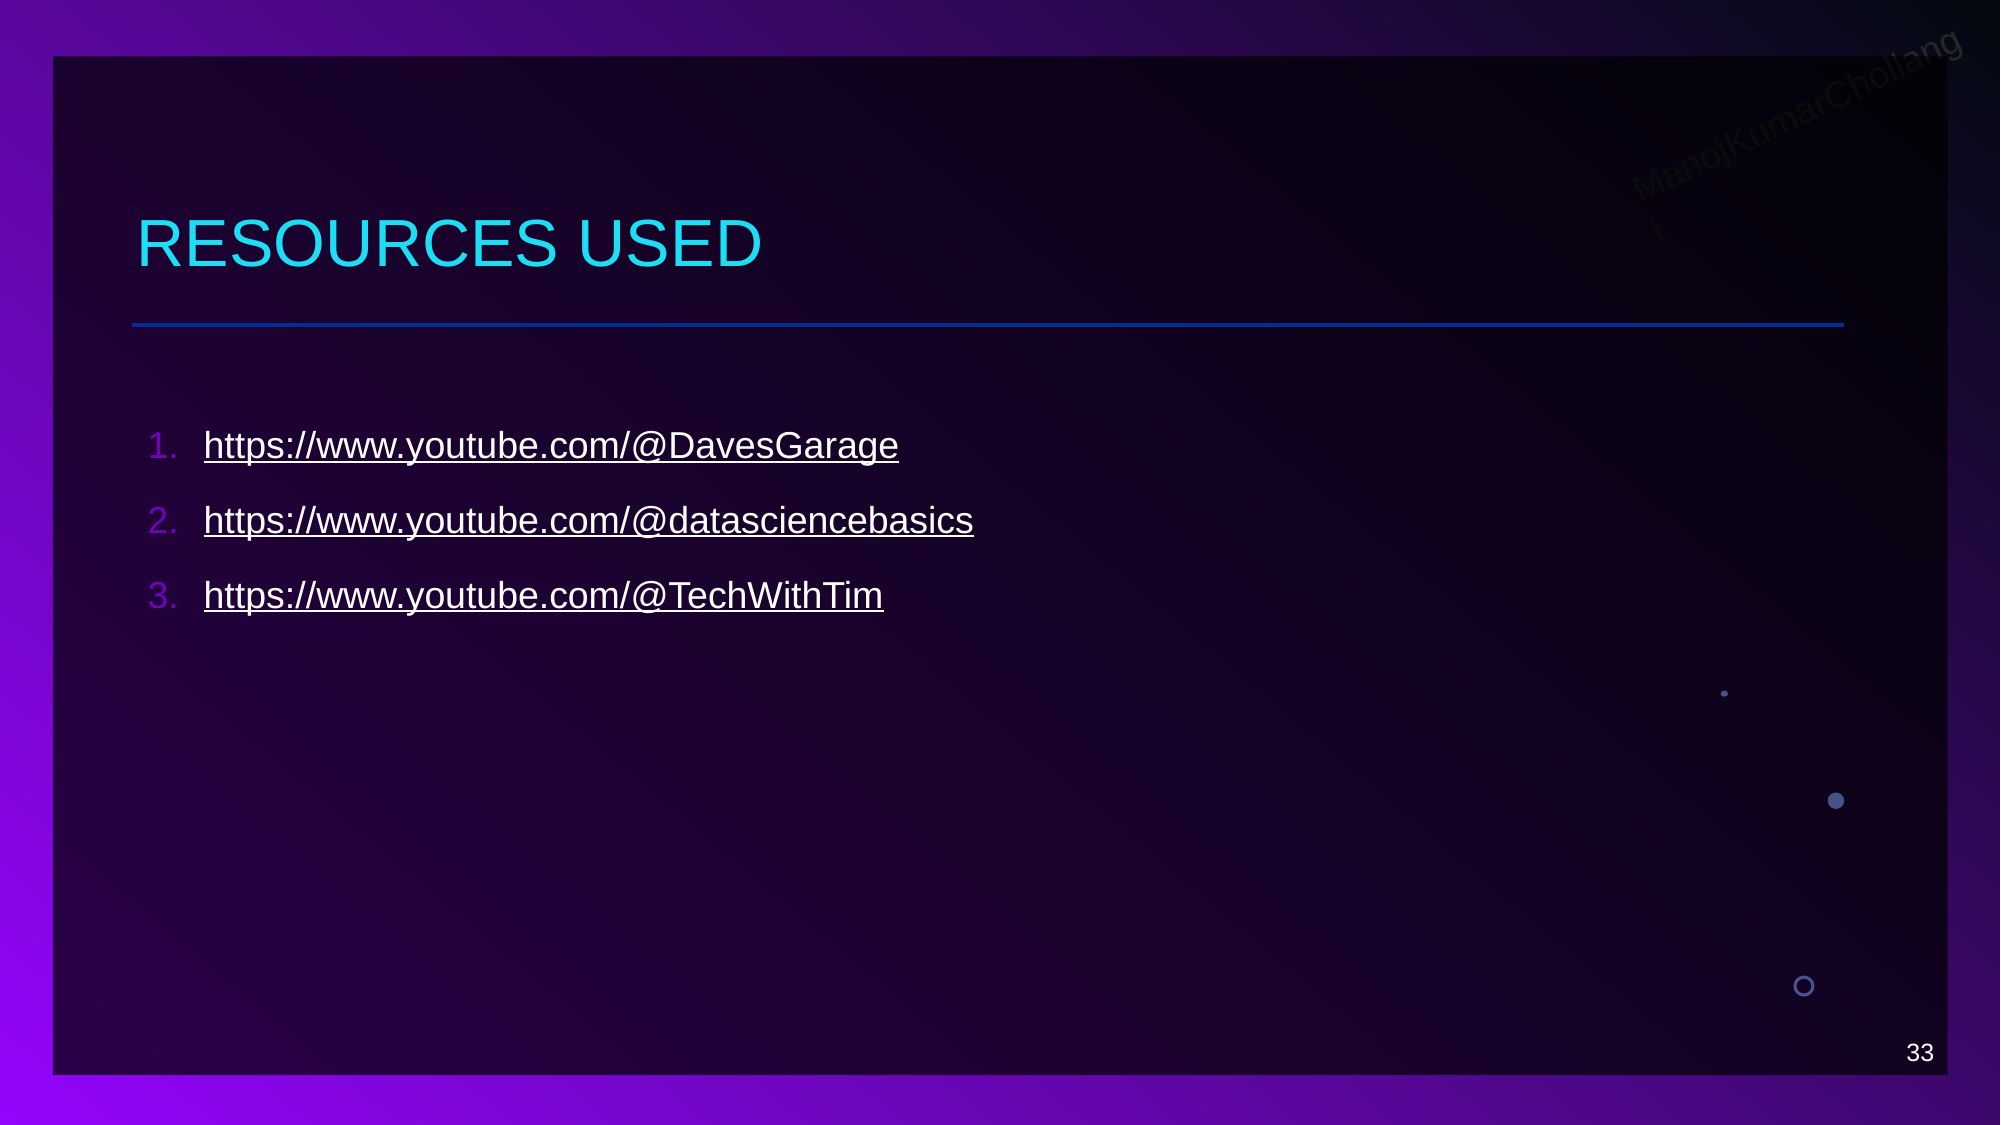

# Resources USED
https://www.youtube.com/@DavesGarage
https://www.youtube.com/@datasciencebasics
https://www.youtube.com/@TechWithTim

33